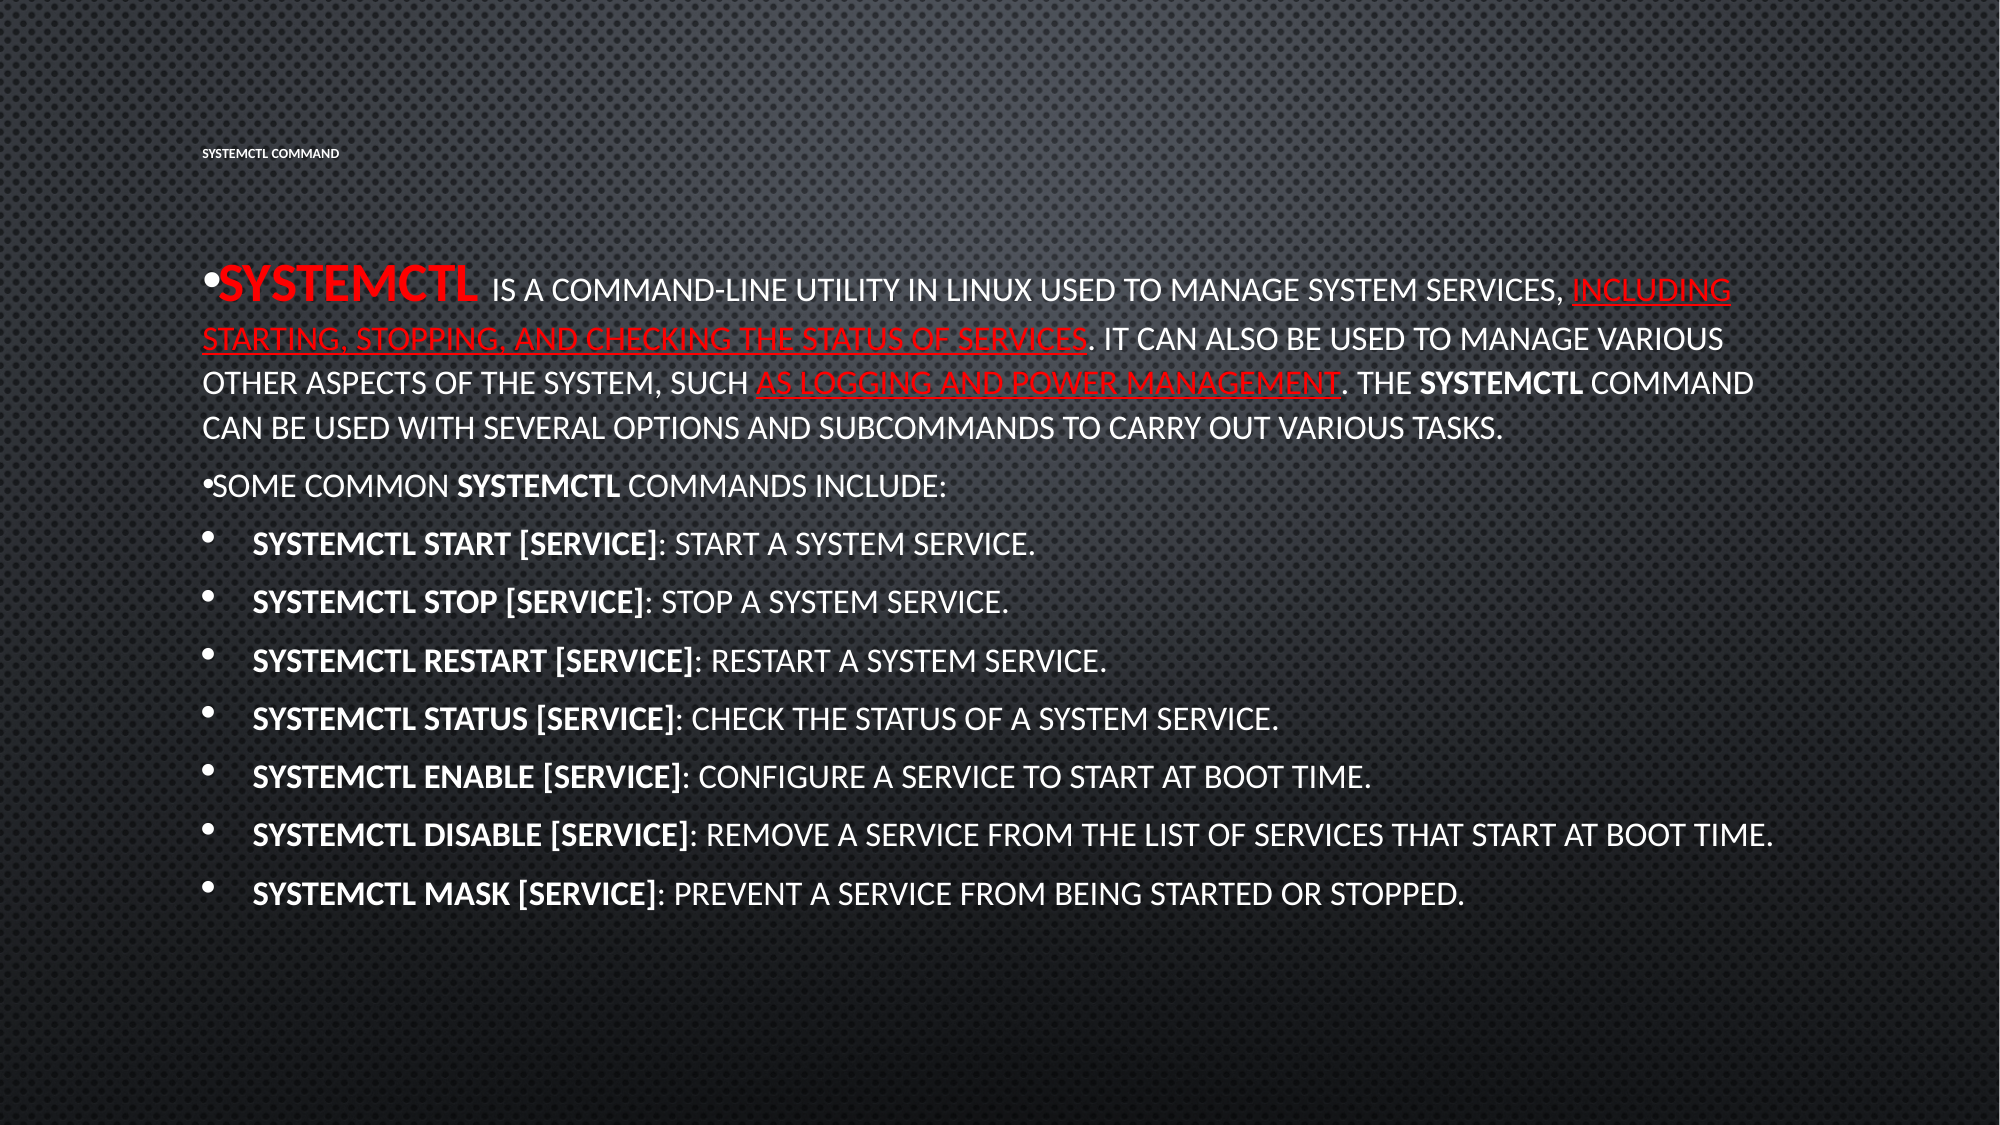

# SYSTEMCTL COMMAND

systemctl is a command-line utility in Linux used to manage system services, including starting, stopping, and checking the status of services. It can also be used to manage various other aspects of the system, such as logging and power management. The systemctl command can be used with several options and subcommands to carry out various tasks.
Some common systemctl commands include:
systemctl start [service]: Start a system service.
systemctl stop [service]: Stop a system service.
systemctl restart [service]: Restart a system service.
systemctl status [service]: Check the status of a system service.
systemctl enable [service]: Configure a service to start at boot time.
systemctl disable [service]: Remove a service from the list of services that start at boot time.
systemctl mask [service]: Prevent a service from being started or stopped.